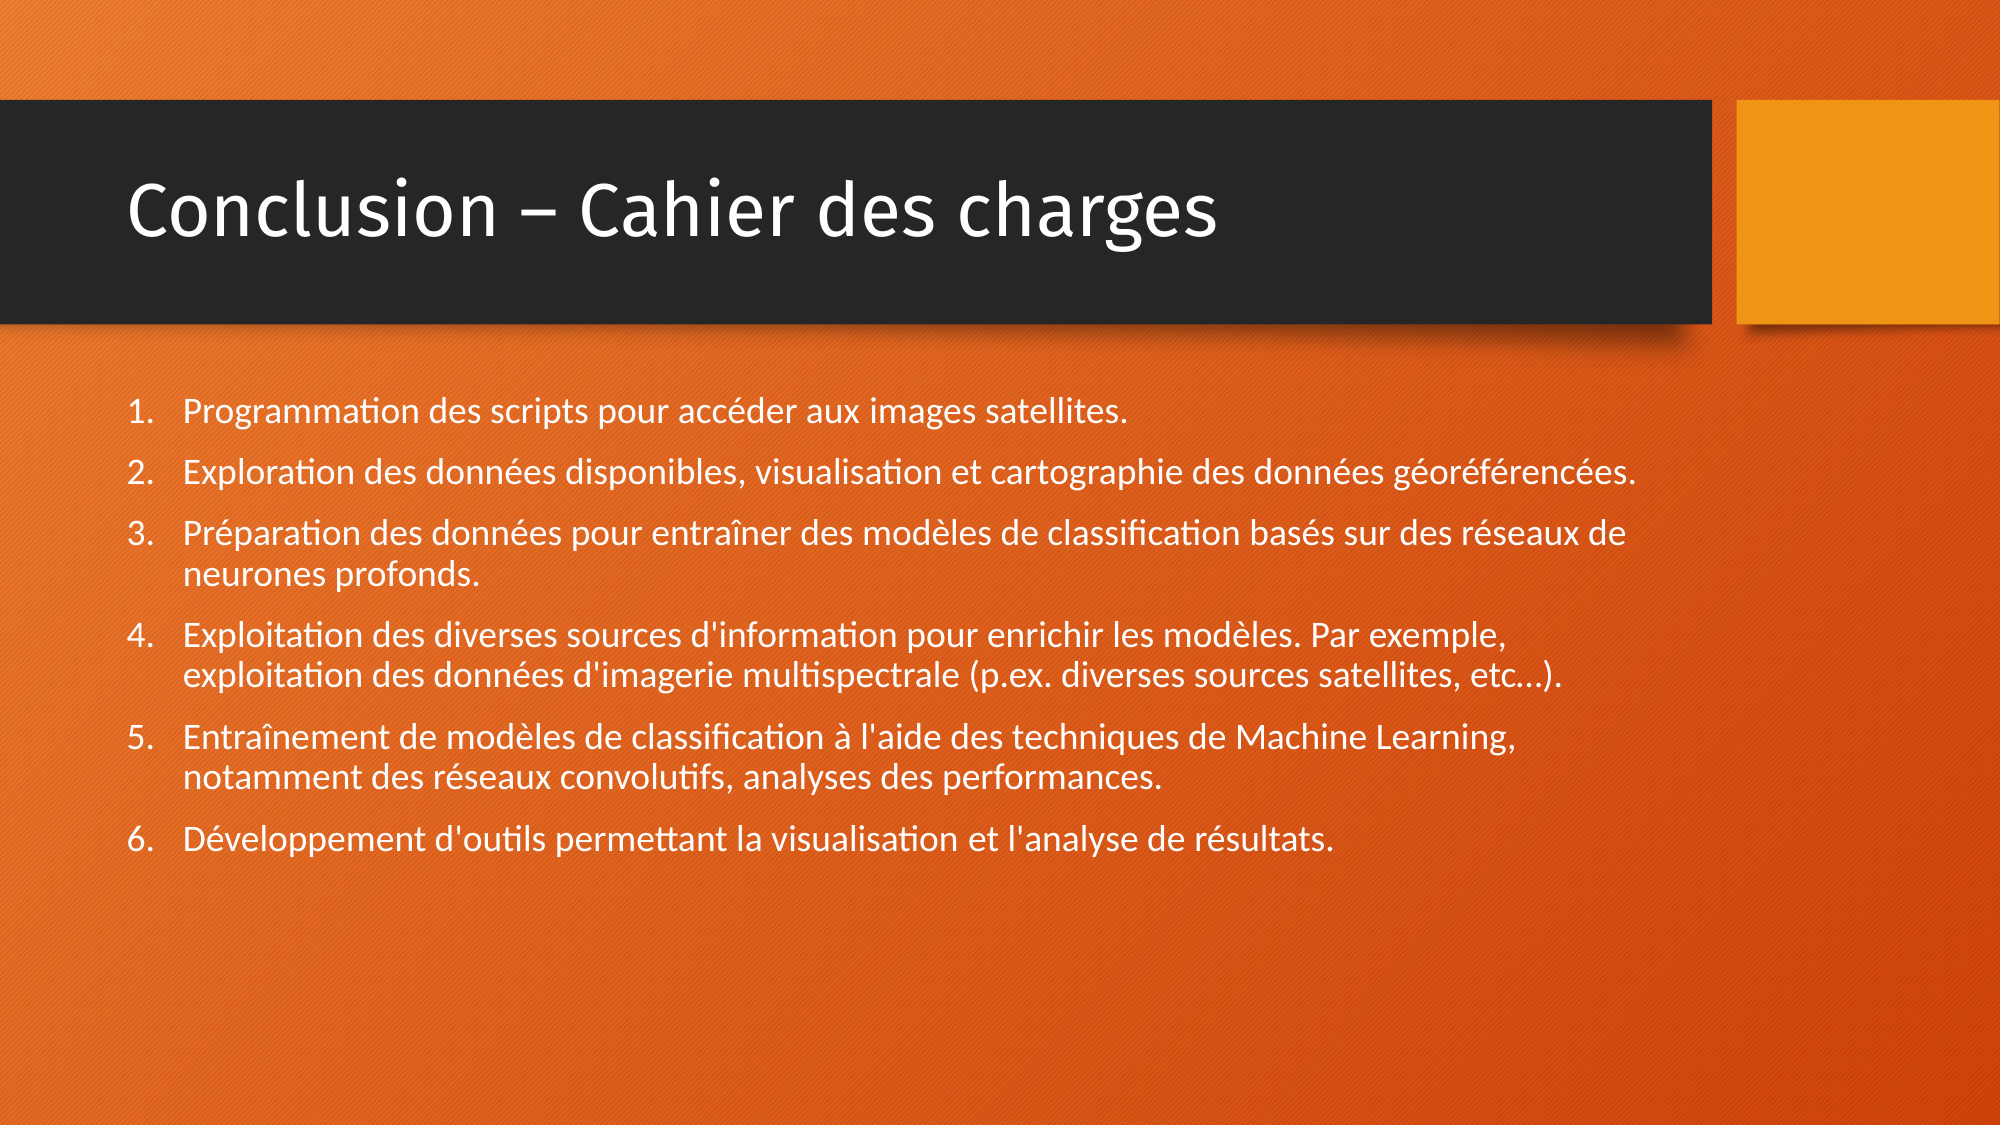

# Conclusion – Cahier des charges
Programmation des scripts pour accéder aux images satellites.
Exploration des données disponibles, visualisation et cartographie des données géoréférencées.
Préparation des données pour entraîner des modèles de classification basés sur des réseaux de neurones profonds.
Exploitation des diverses sources d'information pour enrichir les modèles. Par exemple, exploitation des données d'imagerie multispectrale (p.ex. diverses sources satellites, etc…).
Entraînement de modèles de classification à l'aide des techniques de Machine Learning, notamment des réseaux convolutifs, analyses des performances.
Développement d'outils permettant la visualisation et l'analyse de résultats.